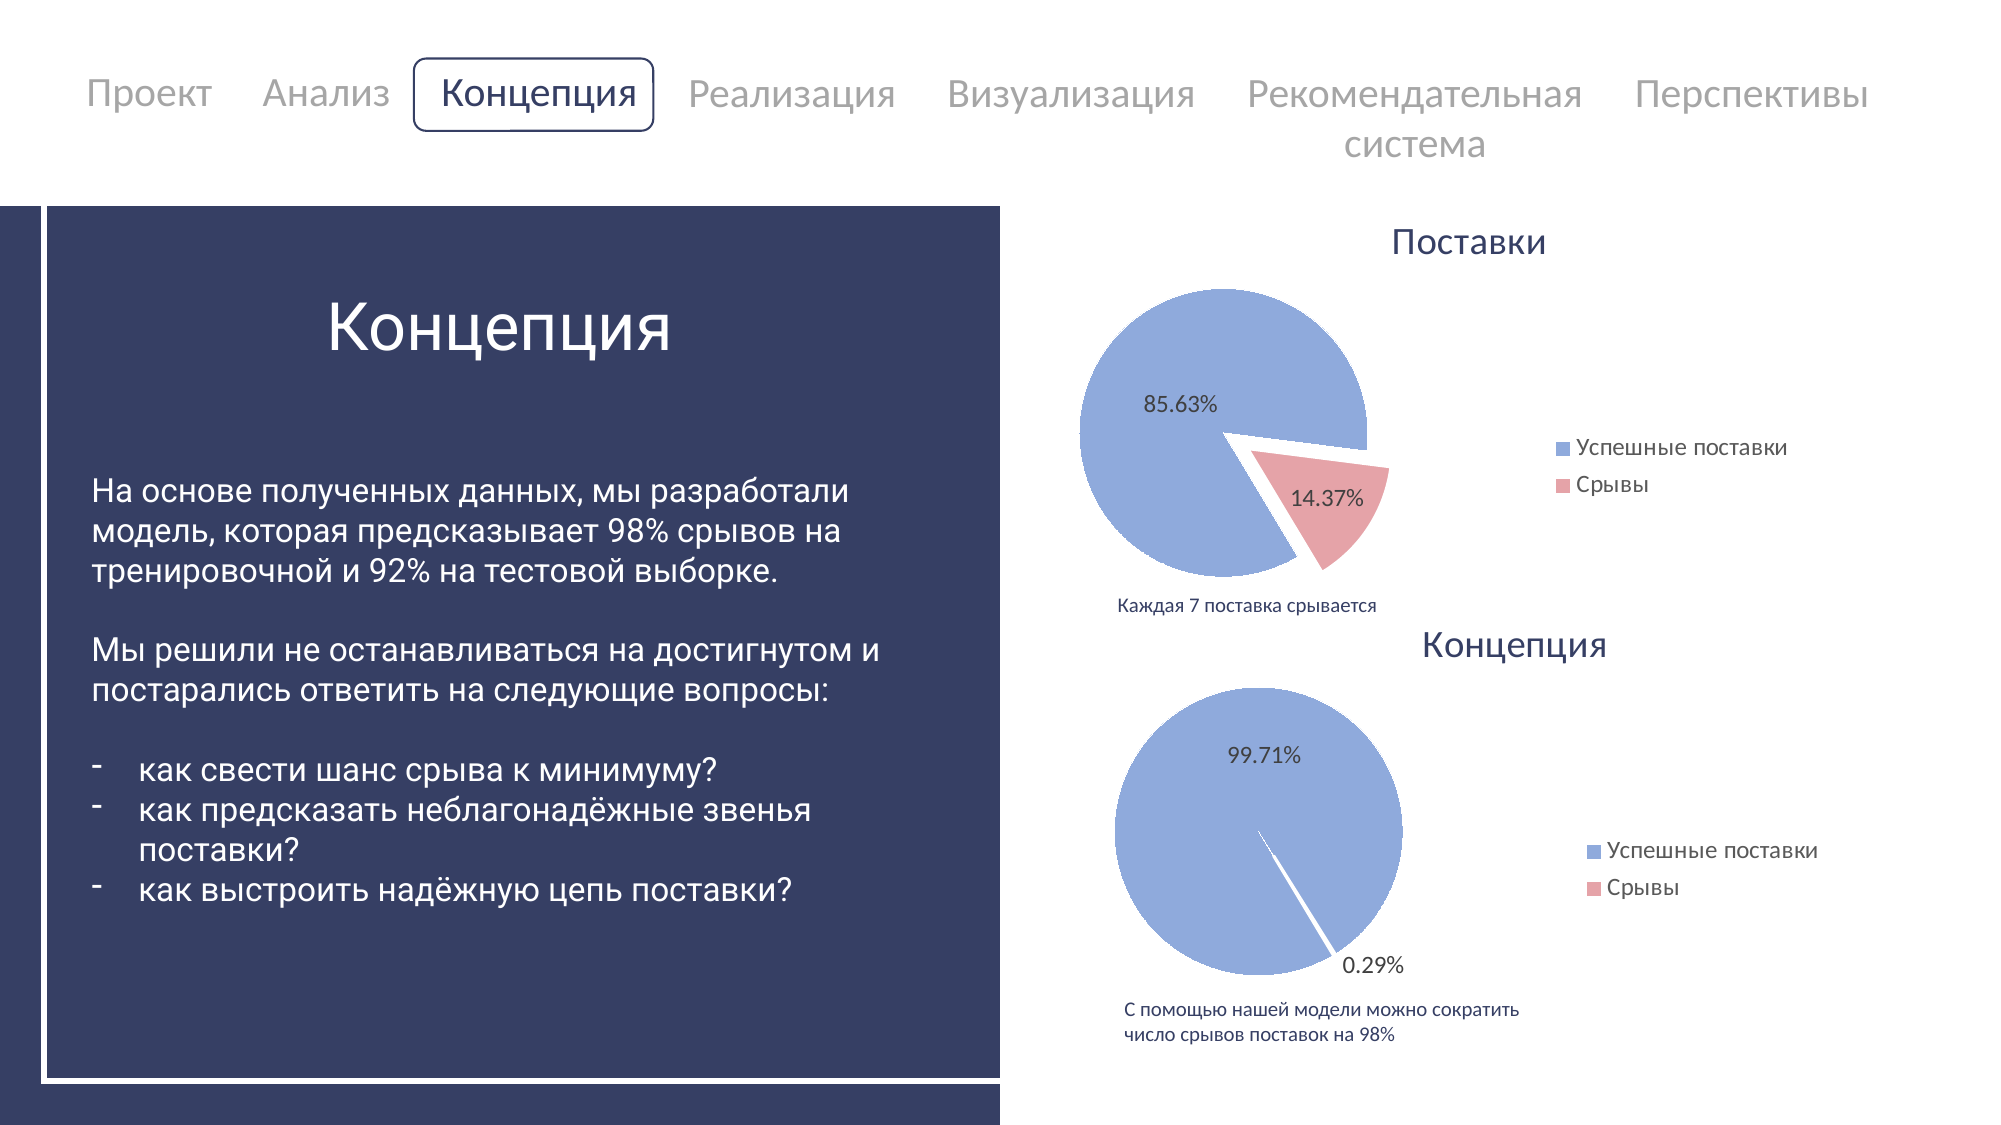

Проект
Анализ
Концепция
Реализация
Визуализация

Перспективы
Рекомендательная
система

### Chart:

| Category | Поставки |
|---|---|
| Успешные поставки | 192663.0 |
| Срывы | 32337.0 |
Концепция
На основе полученных данных, мы разработали модель, которая предсказывает 98% срывов на тренировочной и 92% на тестовой выборке.

Мы решили не останавливаться на достигнутом и постарались ответить на следующие вопросы:

как свести шанс срыва к минимуму?
как предсказать неблагонадёжные звенья поставки?
как выстроить надёжную цепь поставки?

Каждая 7 поставка срывается

### Chart: Концепция

| Category | Поставки | Столбец1 |
|---|---|---|
| Успешные поставки | 224353.24 | 192663.0 |
| Срывы | 646.76 | 646.76 |
С помощью нашей модели можно сократить
число срывов поставок на 98%